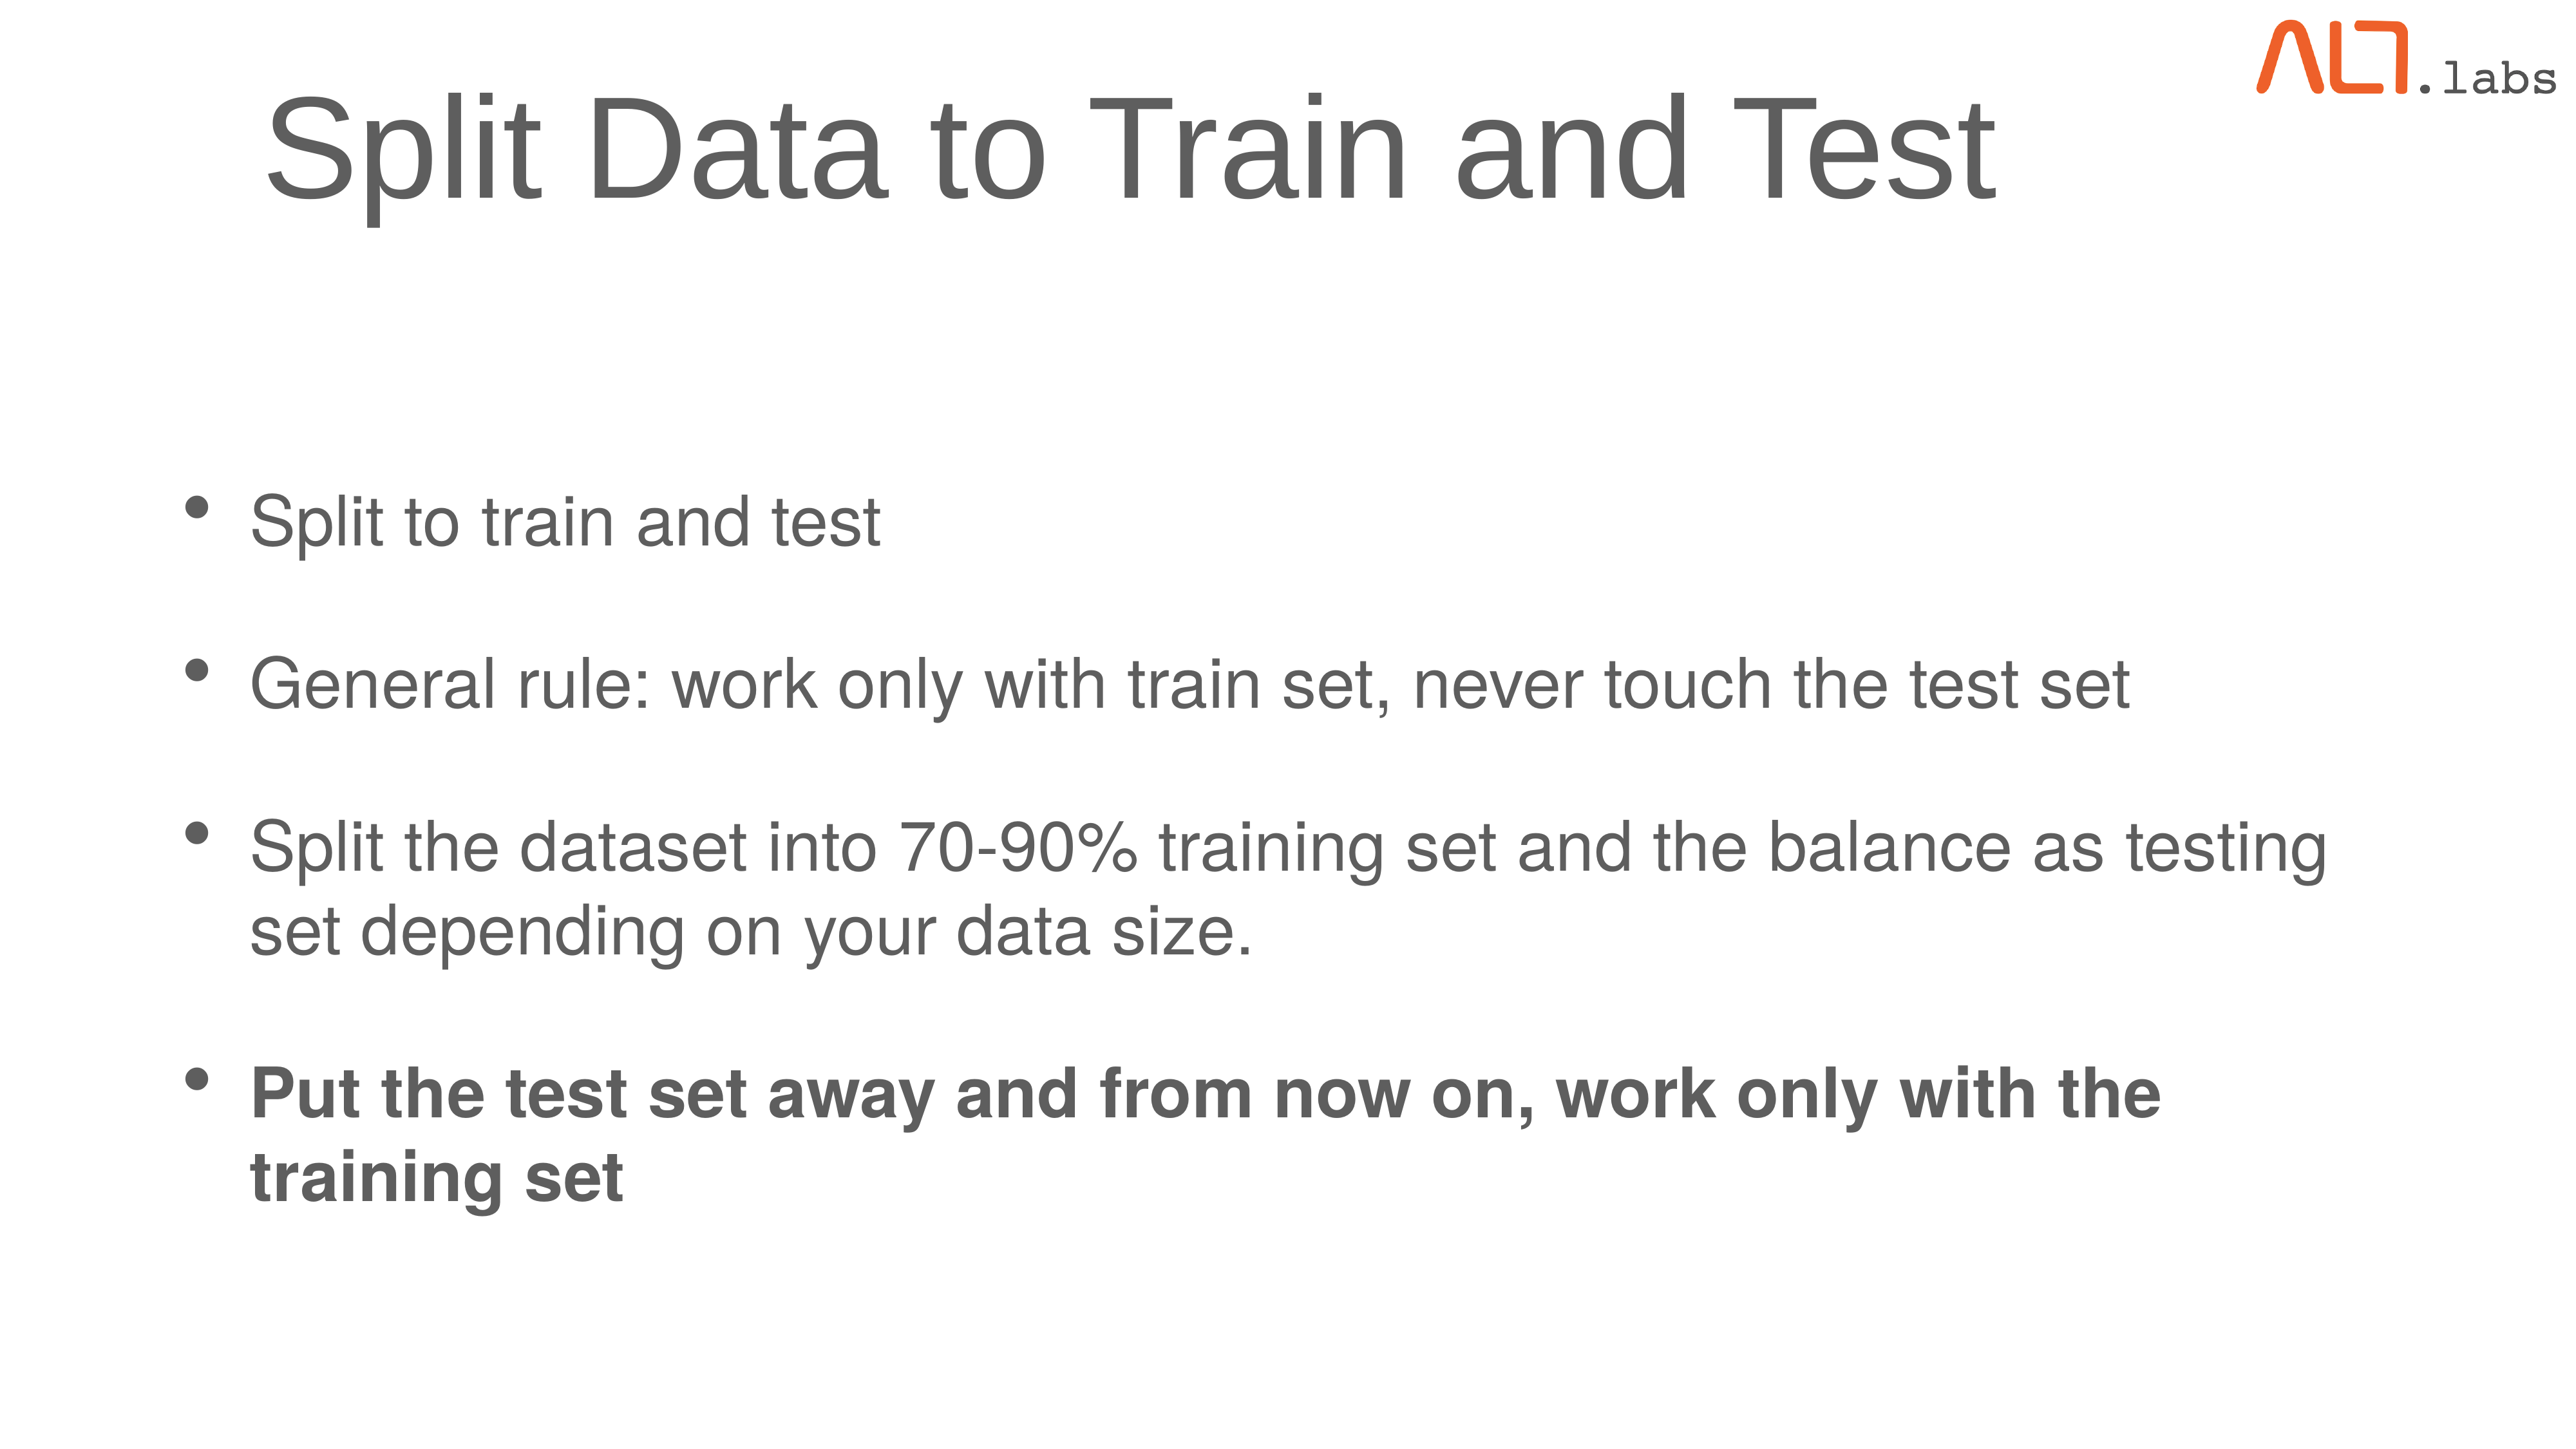

# Split Data to Train and Test
Split to train and test
General rule: work only with train set, never touch the test set
Split the dataset into 70-90% training set and the balance as testing set depending on your data size.
Put the test set away and from now on, work only with the training set